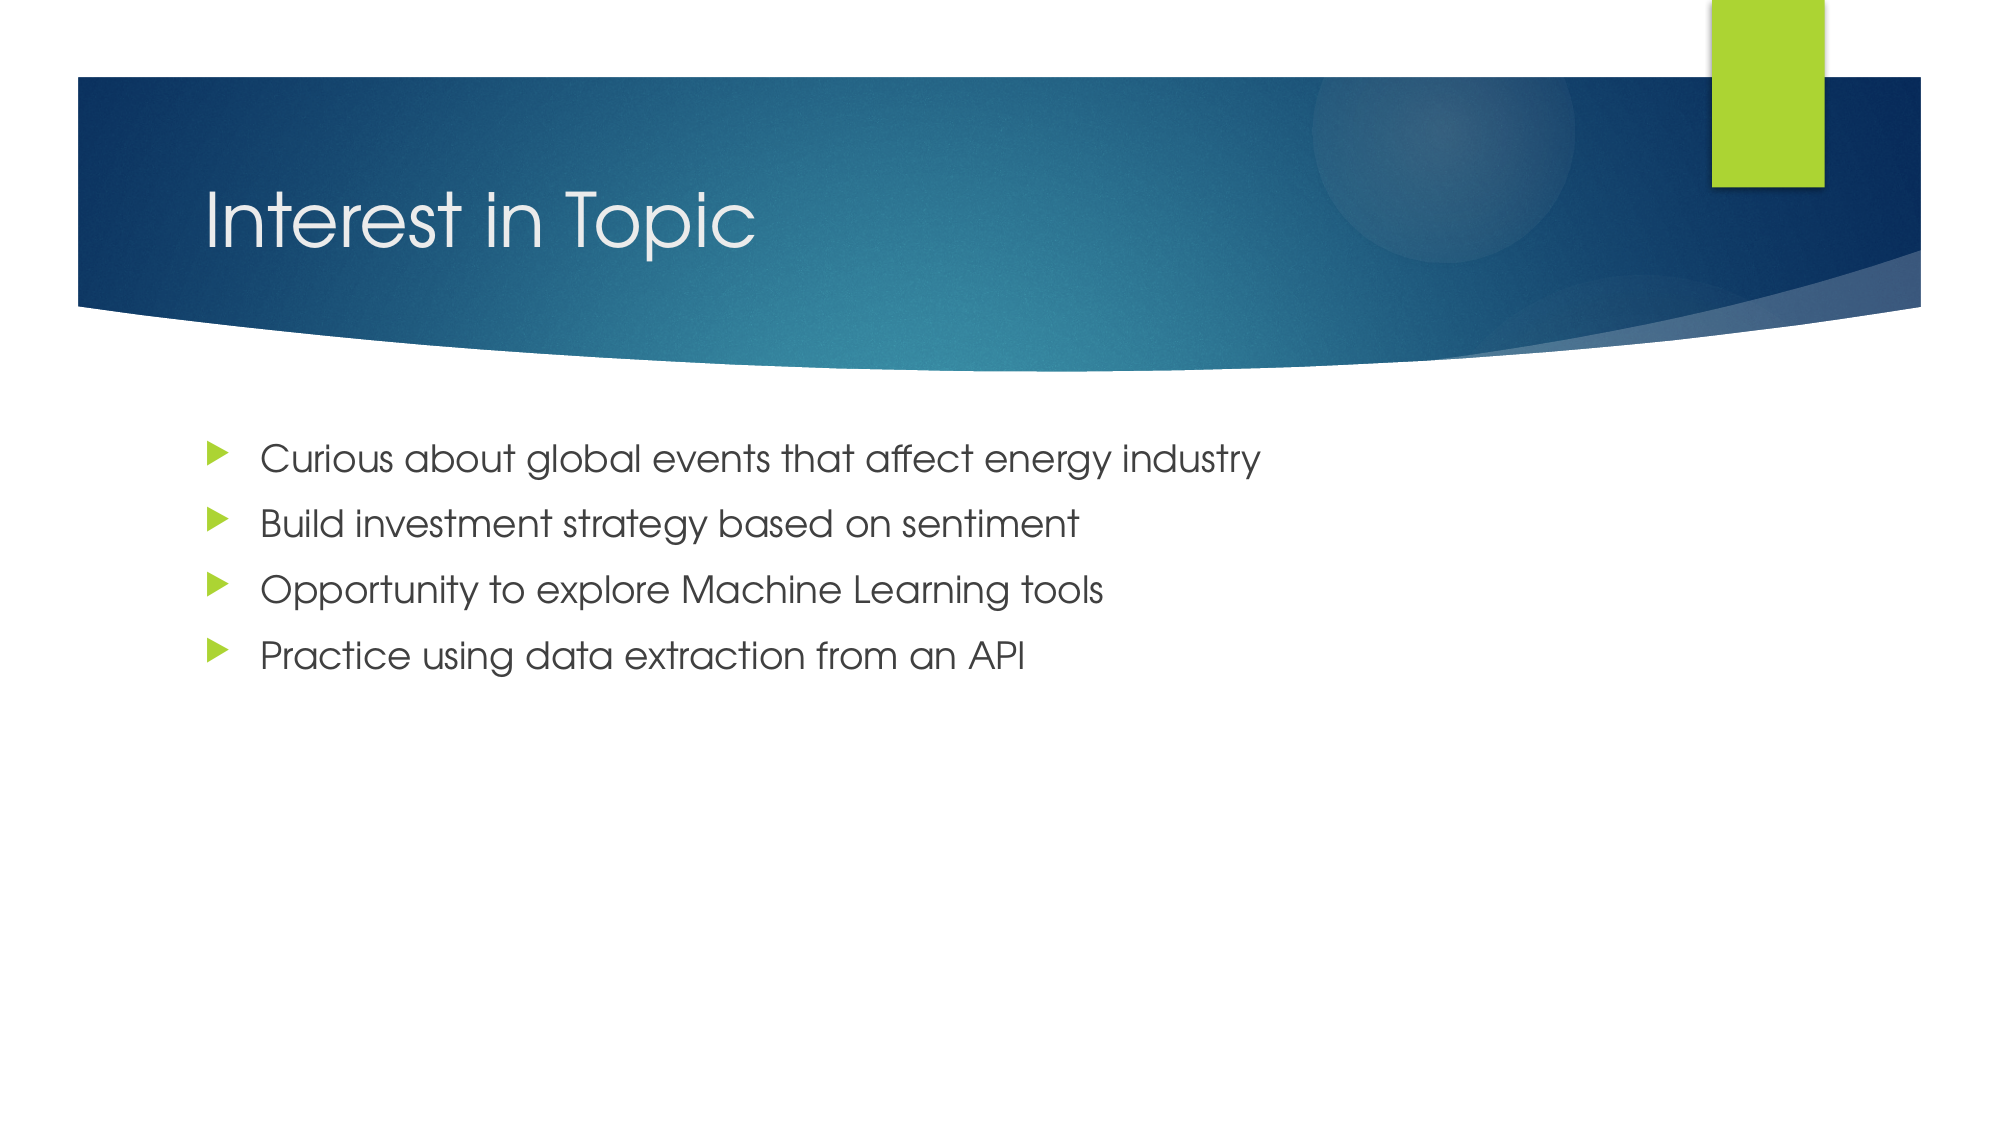

# Interest in Topic
Curious about global events that affect energy industry
Build investment strategy based on sentiment
Opportunity to explore Machine Learning tools
Practice using data extraction from an API